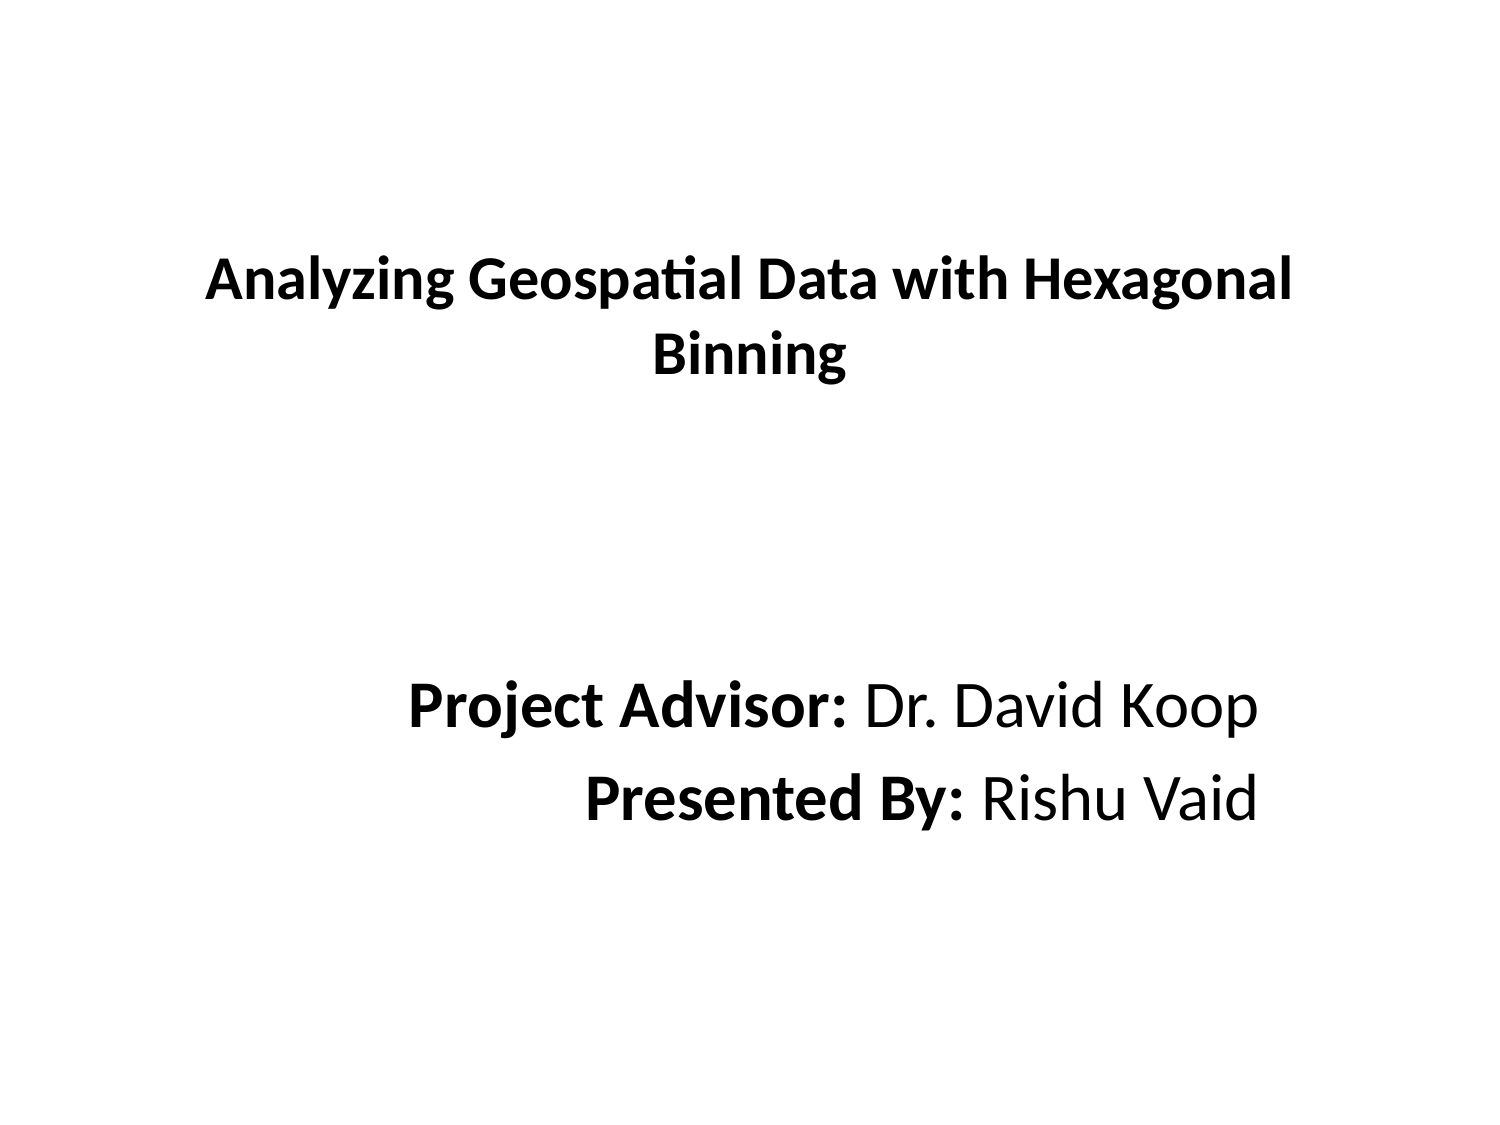

# Analyzing Geospatial Data with Hexagonal Binning
Project Advisor: Dr. David Koop
Presented By: Rishu Vaid